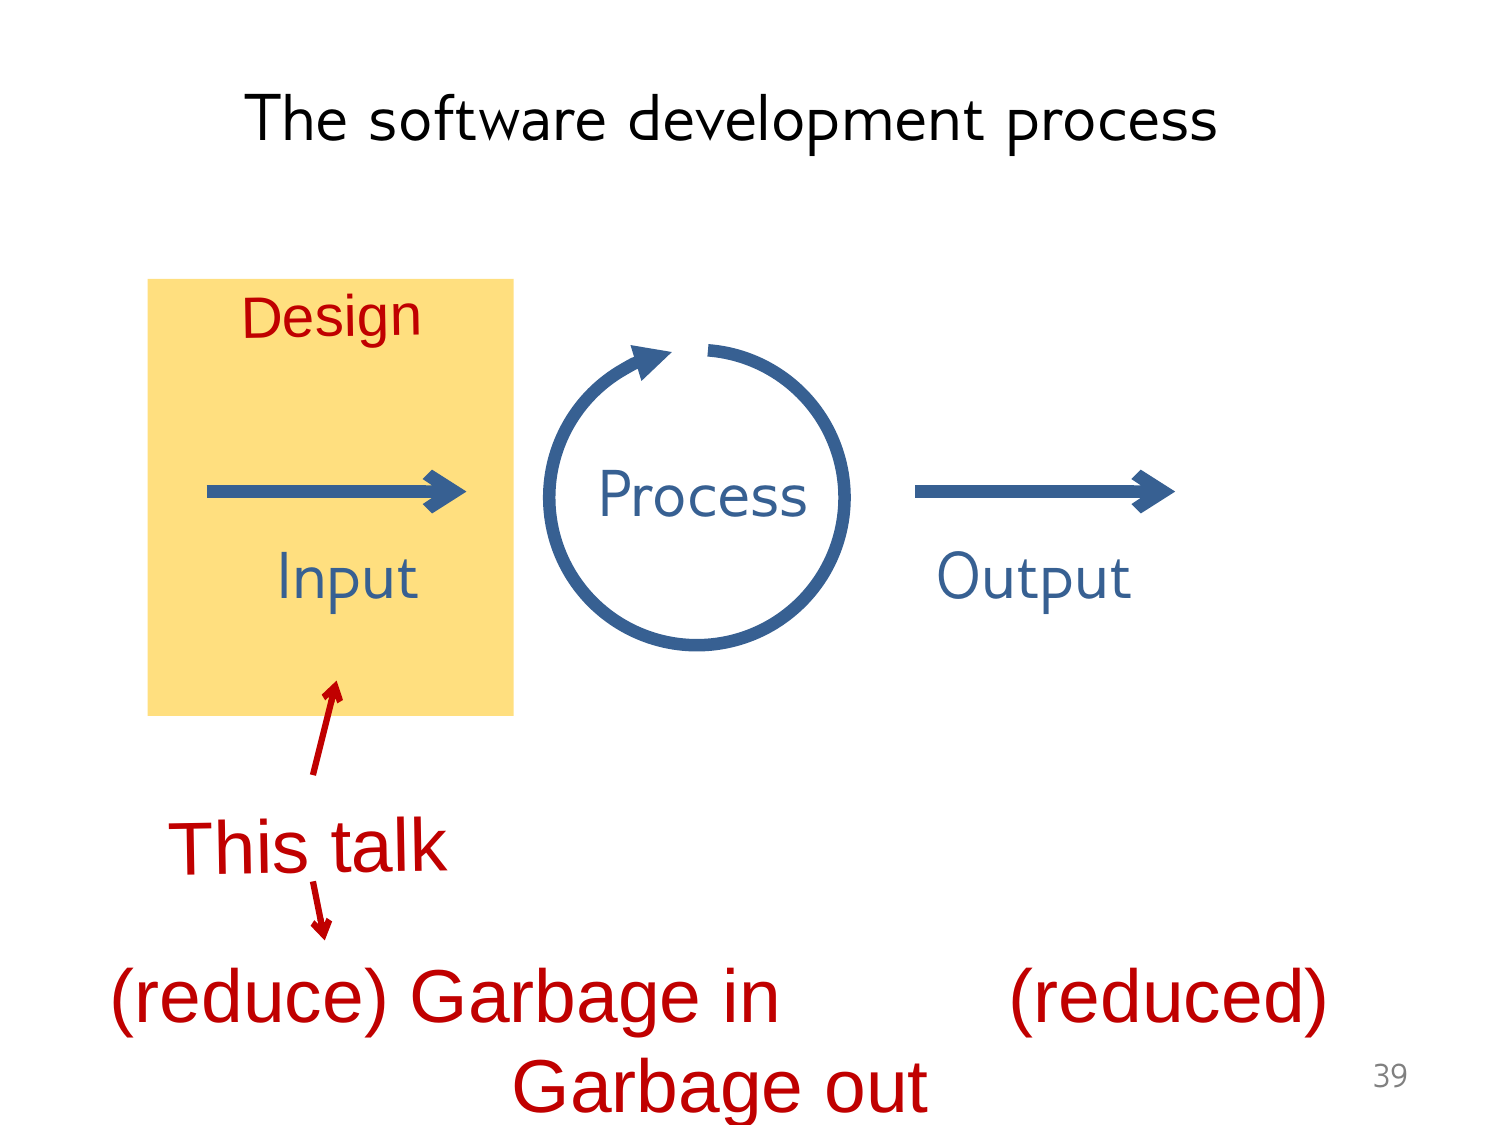

The software development process
Design

Process
Input
Output
This talk
(reduce) Garbage in           (reduced) Garbage out